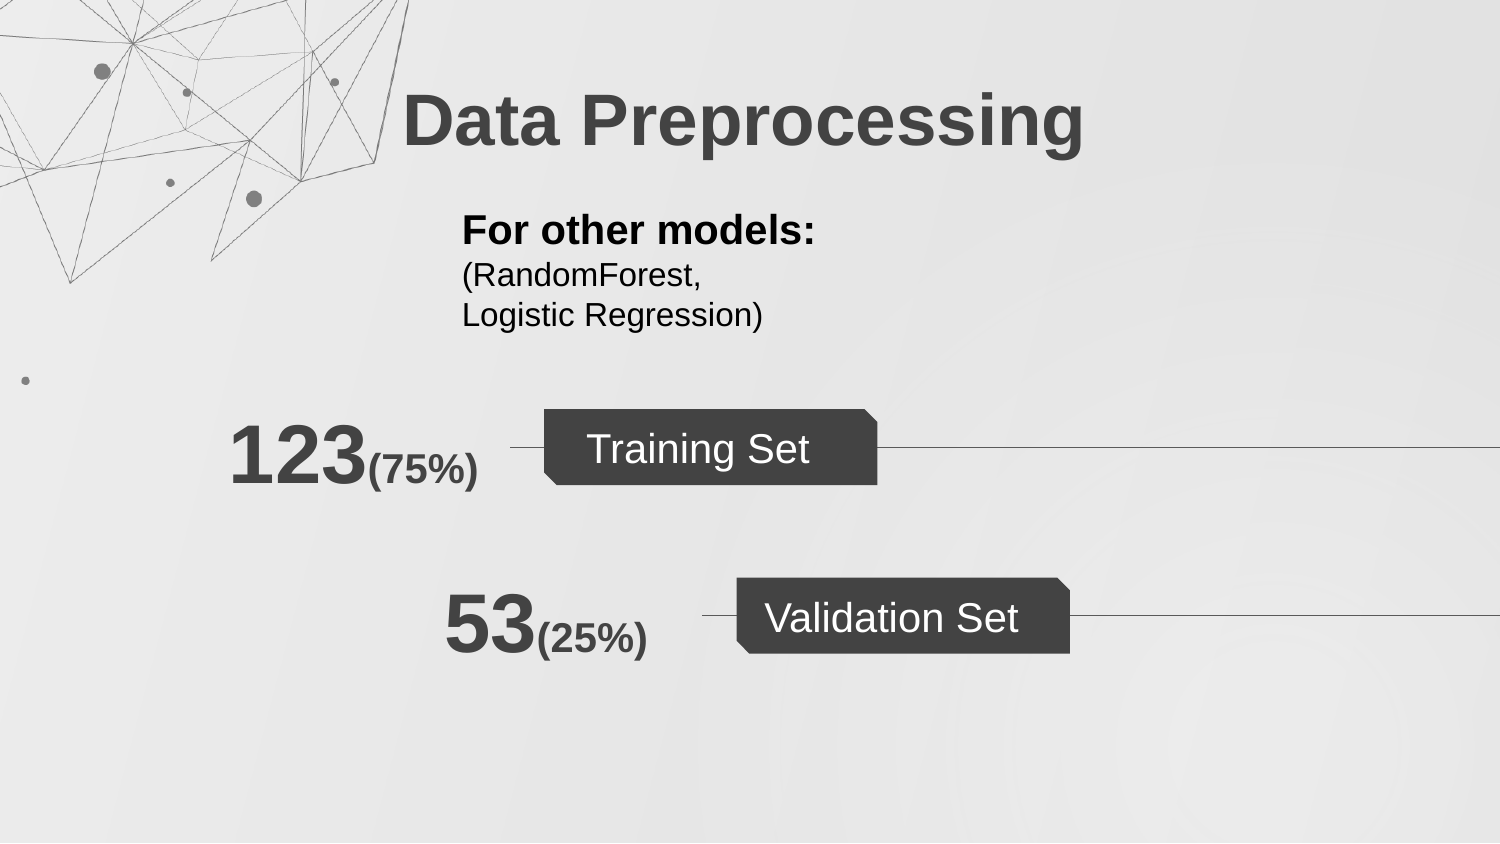

Data Preprocessing
For other models:
(RandomForest,
Logistic Regression)
123(75%)

Training Set
53(25%)
Validation Set